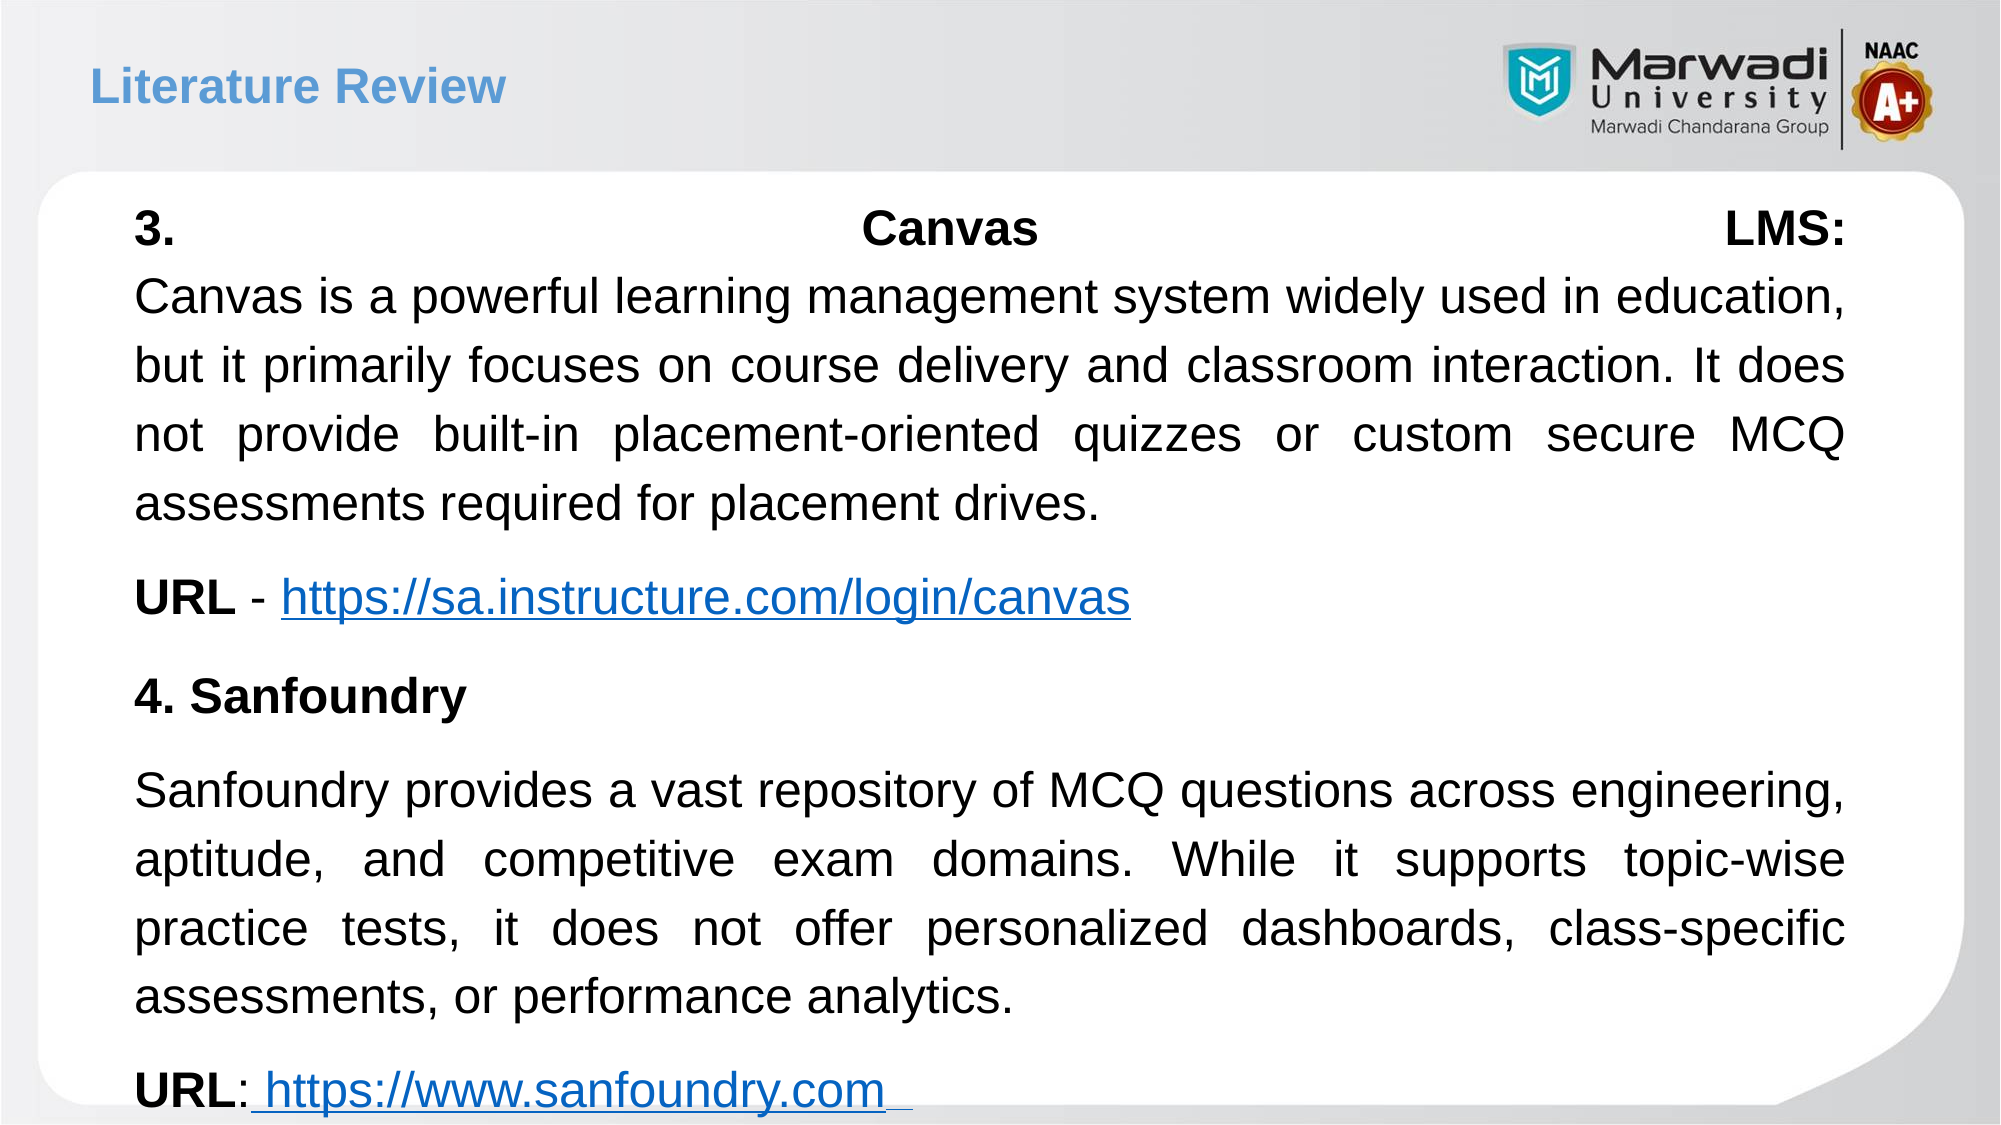

# Literature Review
3. Canvas LMS:
Canvas is a powerful learning management system widely used in education, but it primarily focuses on course delivery and classroom interaction. It does not provide built-in placement-oriented quizzes or custom secure MCQ assessments required for placement drives.
URL - https://sa.instructure.com/login/canvas
4. Sanfoundry
Sanfoundry provides a vast repository of MCQ questions across engineering, aptitude, and competitive exam domains. While it supports topic-wise practice tests, it does not offer personalized dashboards, class-specific assessments, or performance analytics.
URL: https://www.sanfoundry.com